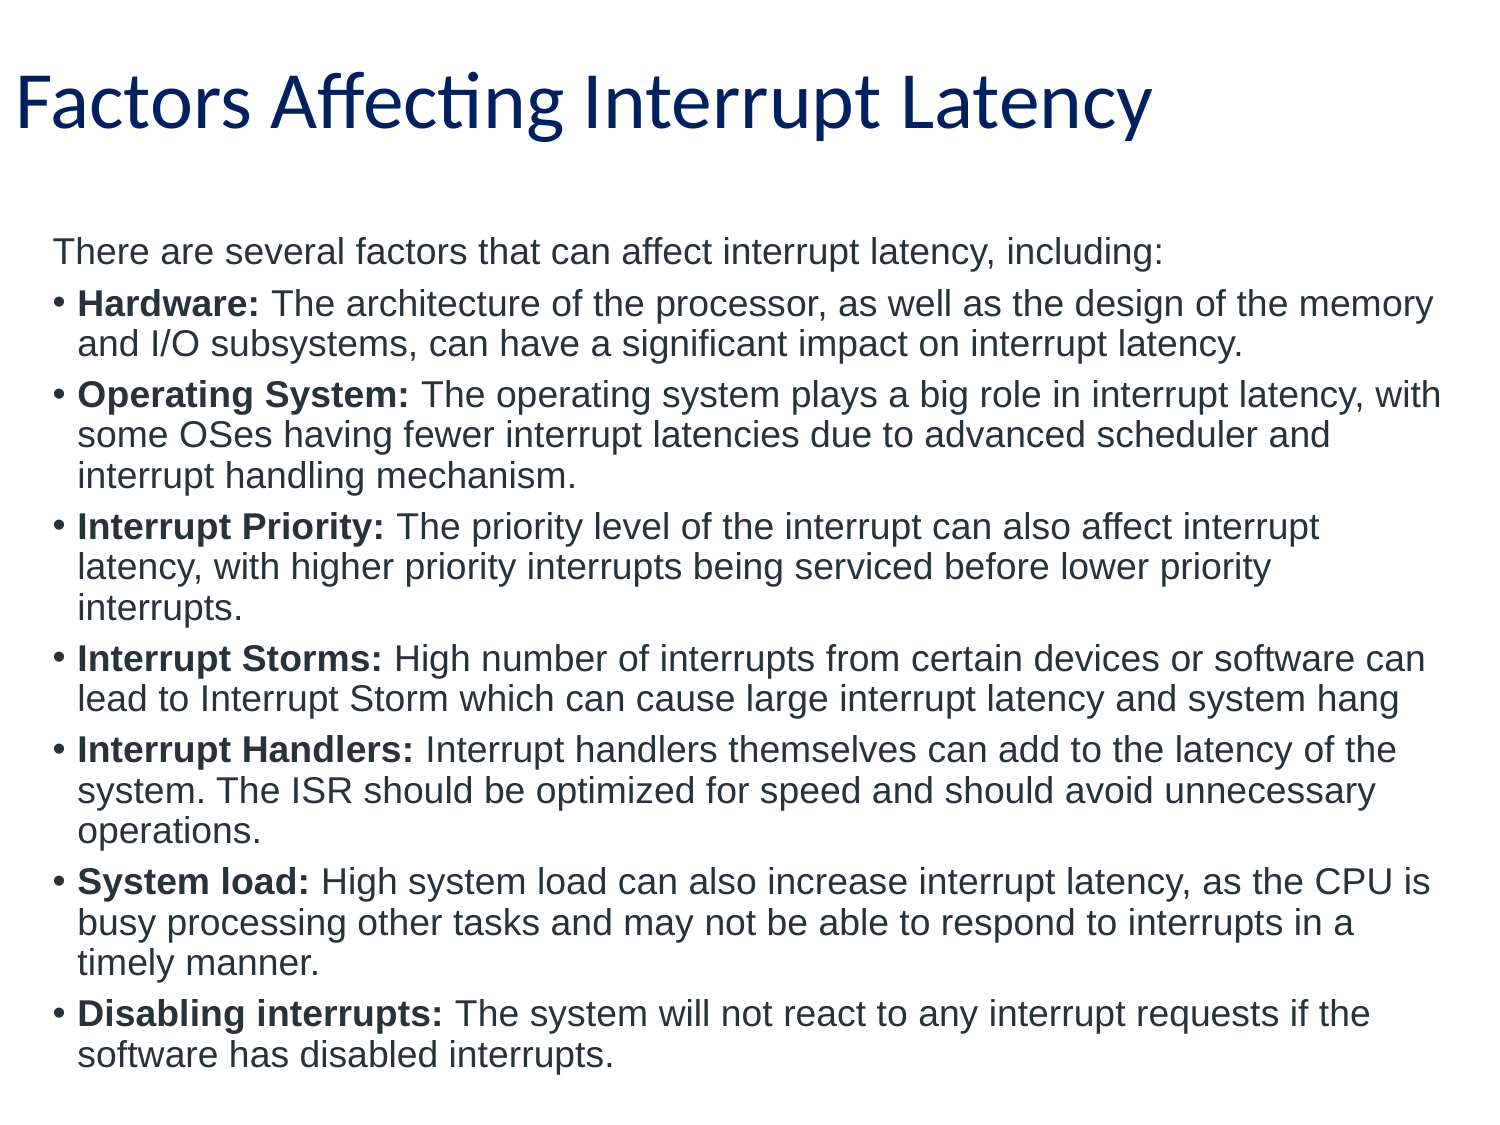

# Factors Affecting Interrupt Latency
There are several factors that can affect interrupt latency, including:
Hardware: The architecture of the processor, as well as the design of the memory and I/O subsystems, can have a significant impact on interrupt latency.
Operating System: The operating system plays a big role in interrupt latency, with some OSes having fewer interrupt latencies due to advanced scheduler and interrupt handling mechanism.
Interrupt Priority: The priority level of the interrupt can also affect interrupt latency, with higher priority interrupts being serviced before lower priority interrupts.
Interrupt Storms: High number of interrupts from certain devices or software can lead to Interrupt Storm which can cause large interrupt latency and system hang
Interrupt Handlers: Interrupt handlers themselves can add to the latency of the system. The ISR should be optimized for speed and should avoid unnecessary operations.
System load: High system load can also increase interrupt latency, as the CPU is busy processing other tasks and may not be able to respond to interrupts in a timely manner.
Disabling interrupts: The system will not react to any interrupt requests if the software has disabled interrupts.